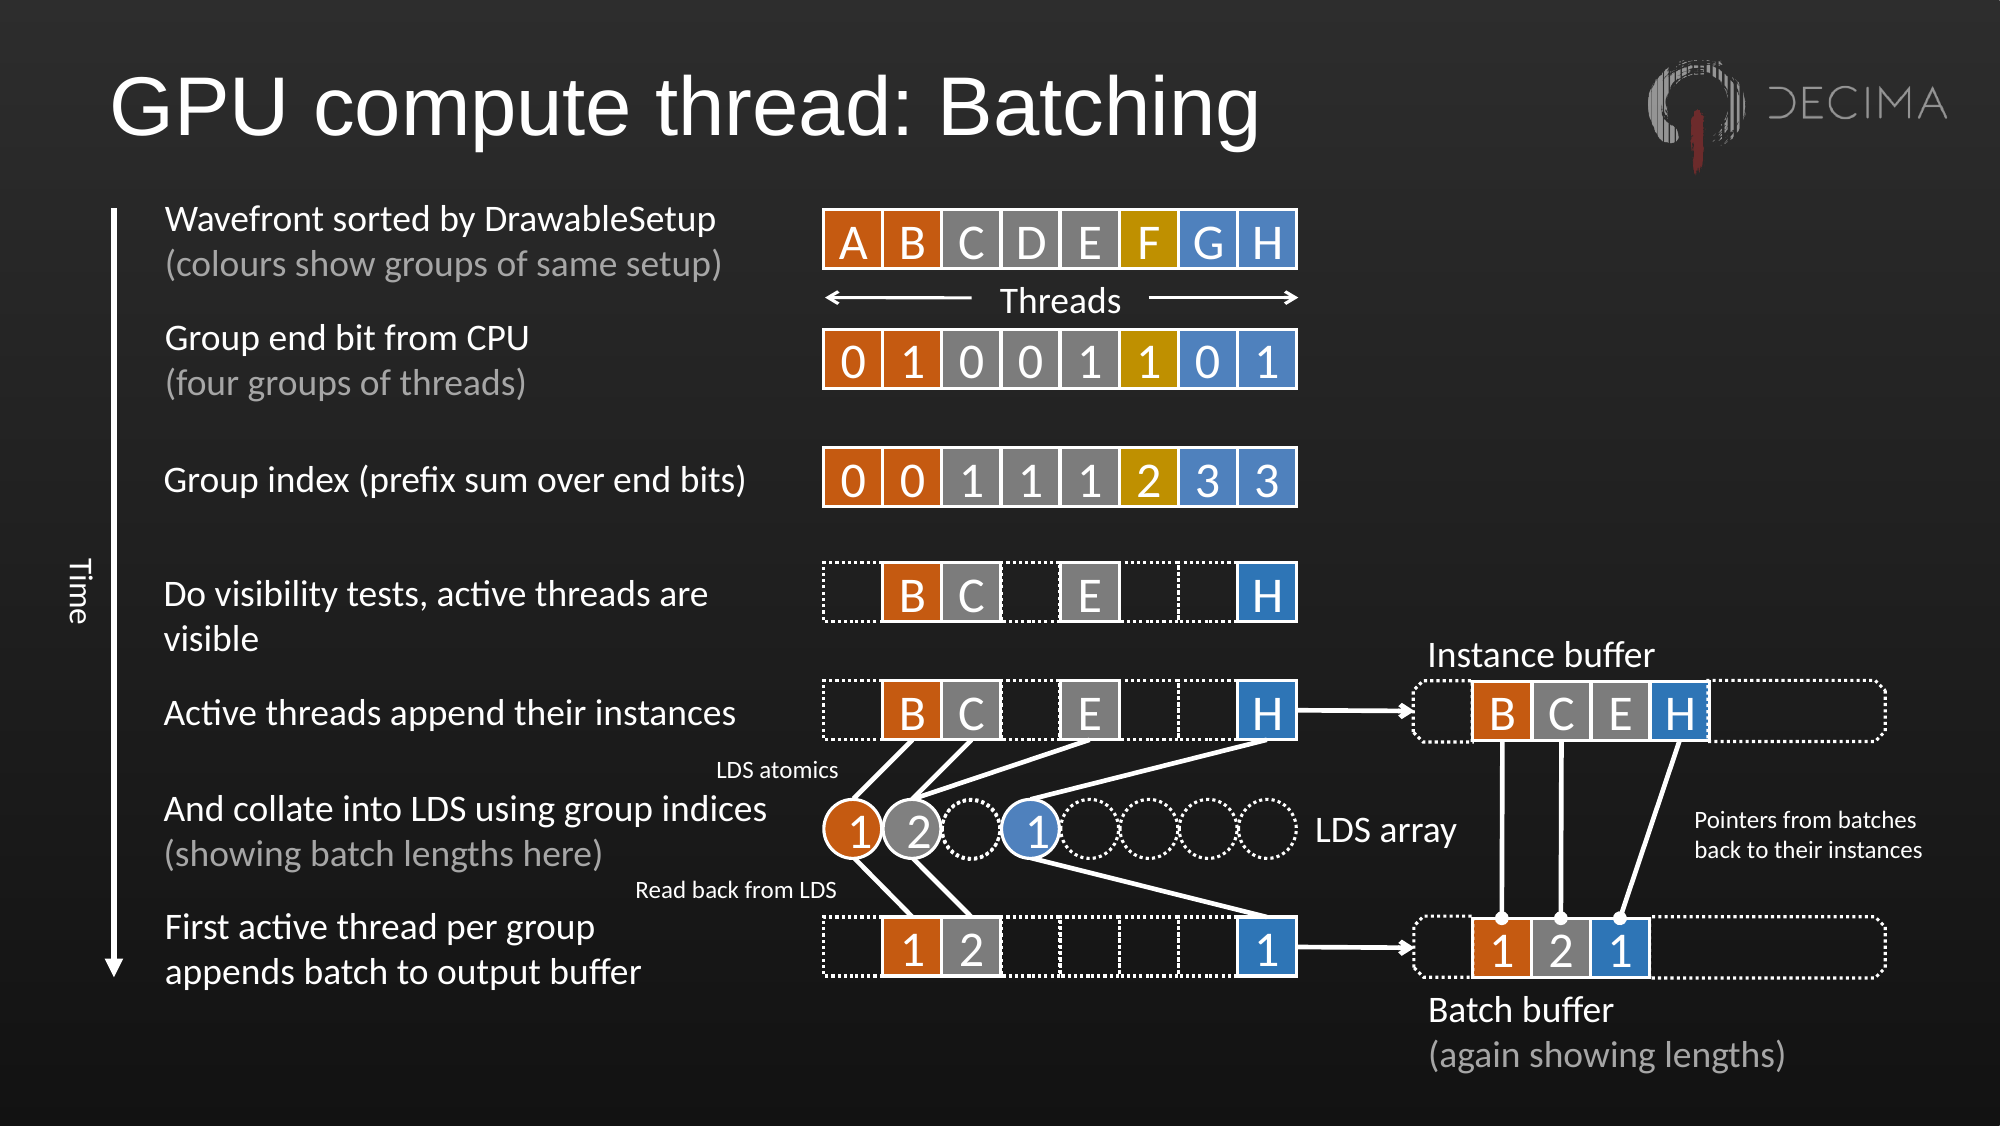

# GPU compute thread: Batching
Wavefront sorted by DrawableSetup
(colours show groups of same setup)
A
C
B
E
H
D
F
G
Threads
Time
Group end bit from CPU
(four groups of threads)
0
0
1
1
1
0
1
0
0
1
1
3
Group index (prefix sum over end bits)
0
1
2
3
Do visibility tests, active threads are visible
E

H

B
C

Instance buffer
E

H

B
C

Active threads append their instances
H
C
B
E

LDS atomics
And collate into LDS using group indices
(showing batch lengths here)
1
2

1

LDS array
Pointers from batches back to their instances

Read back from LDS
First active thread per group
appends batch to output buffer

1

1
2

1
2
1
Batch buffer
(again showing lengths)